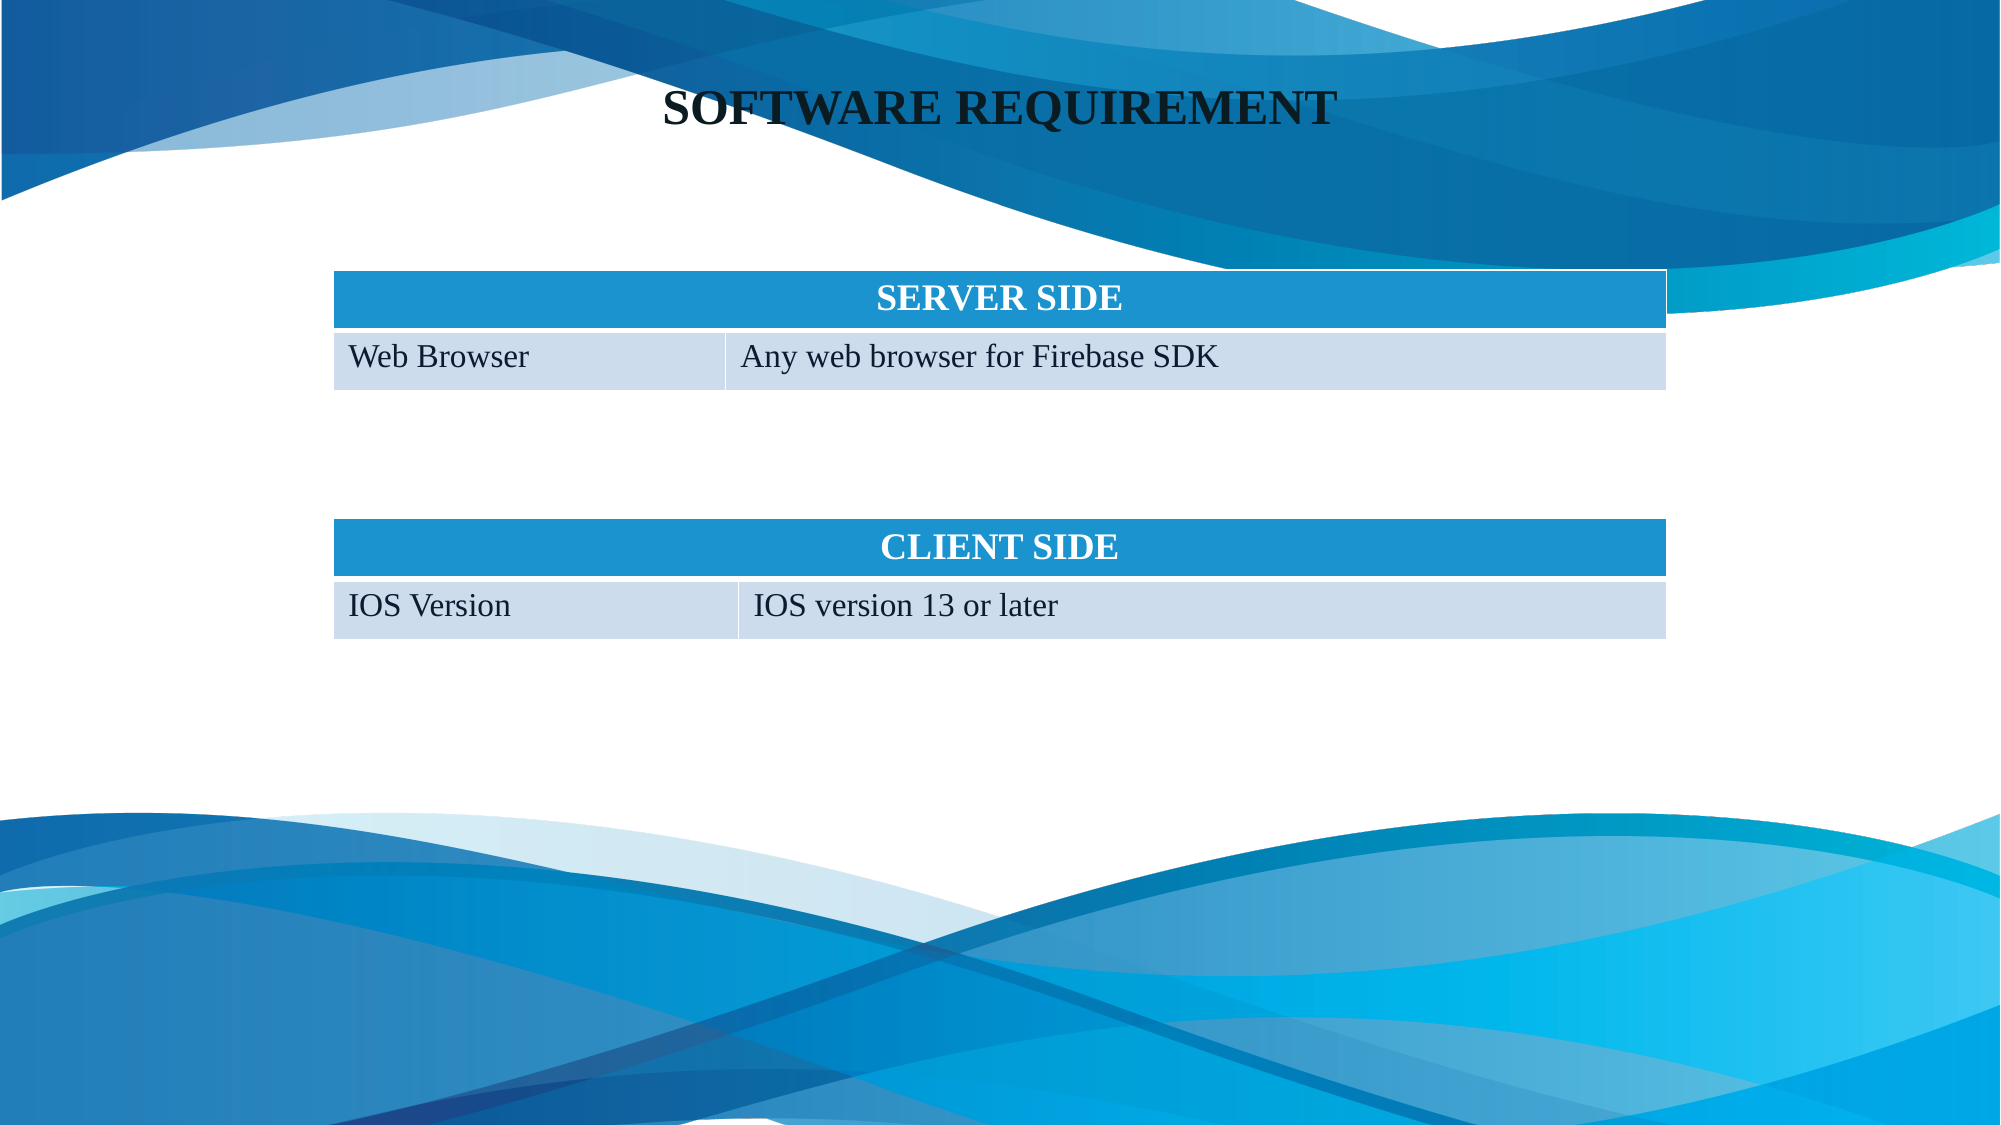

SOFTWARE REQUIREMENT
| SERVER SIDE |  |
| --- | --- |
| Web Browser | Any web browser for Firebase SDK |
| CLIENT SIDE |  |
| --- | --- |
| IOS Version | IOS version 13 or later |